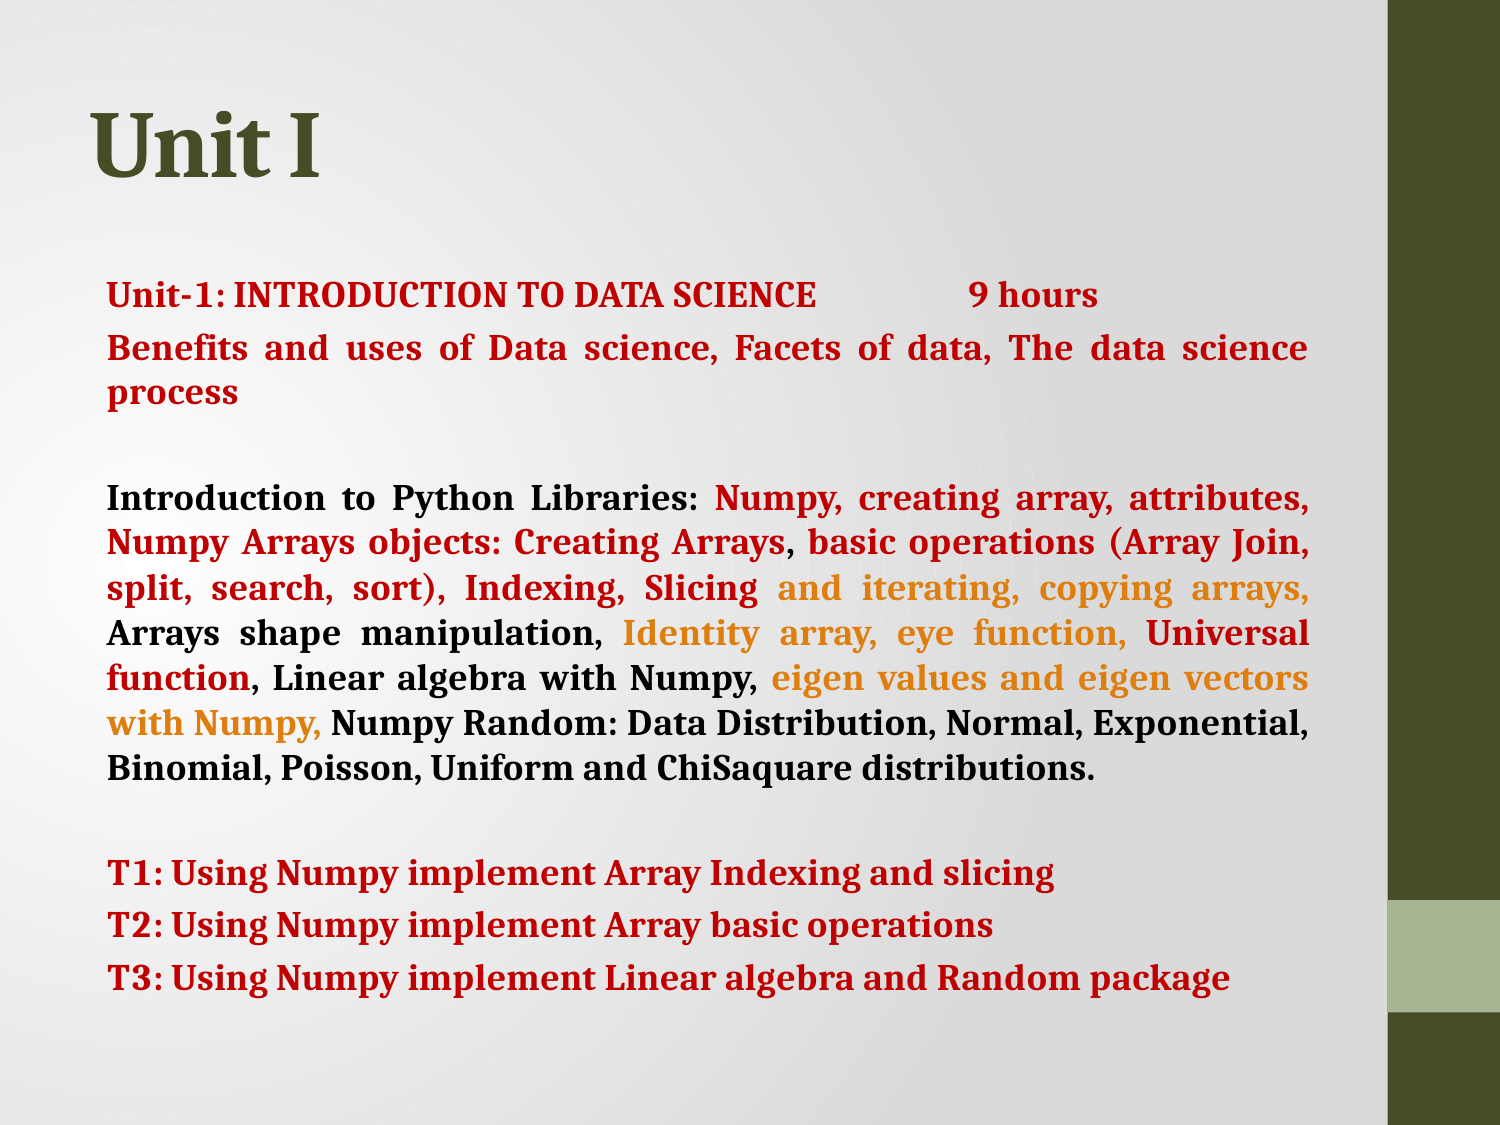

# Unit I
Unit-1: INTRODUCTION TO DATA SCIENCE                 	9 hours
Benefits and uses of Data science, Facets of data, The data science process

Introduction to Python Libraries: Numpy, creating array, attributes, Numpy Arrays objects: Creating Arrays, basic operations (Array Join, split, search, sort), Indexing, Slicing and iterating, copying arrays, Arrays shape manipulation, Identity array, eye function, Universal function, Linear algebra with Numpy, eigen values and eigen vectors with Numpy, Numpy Random: Data Distribution, Normal, Exponential, Binomial, Poisson, Uniform and ChiSaquare distributions.

T1: Using Numpy implement Array Indexing and slicing
T2: Using Numpy implement Array basic operations
T3: Using Numpy implement Linear algebra and Random package